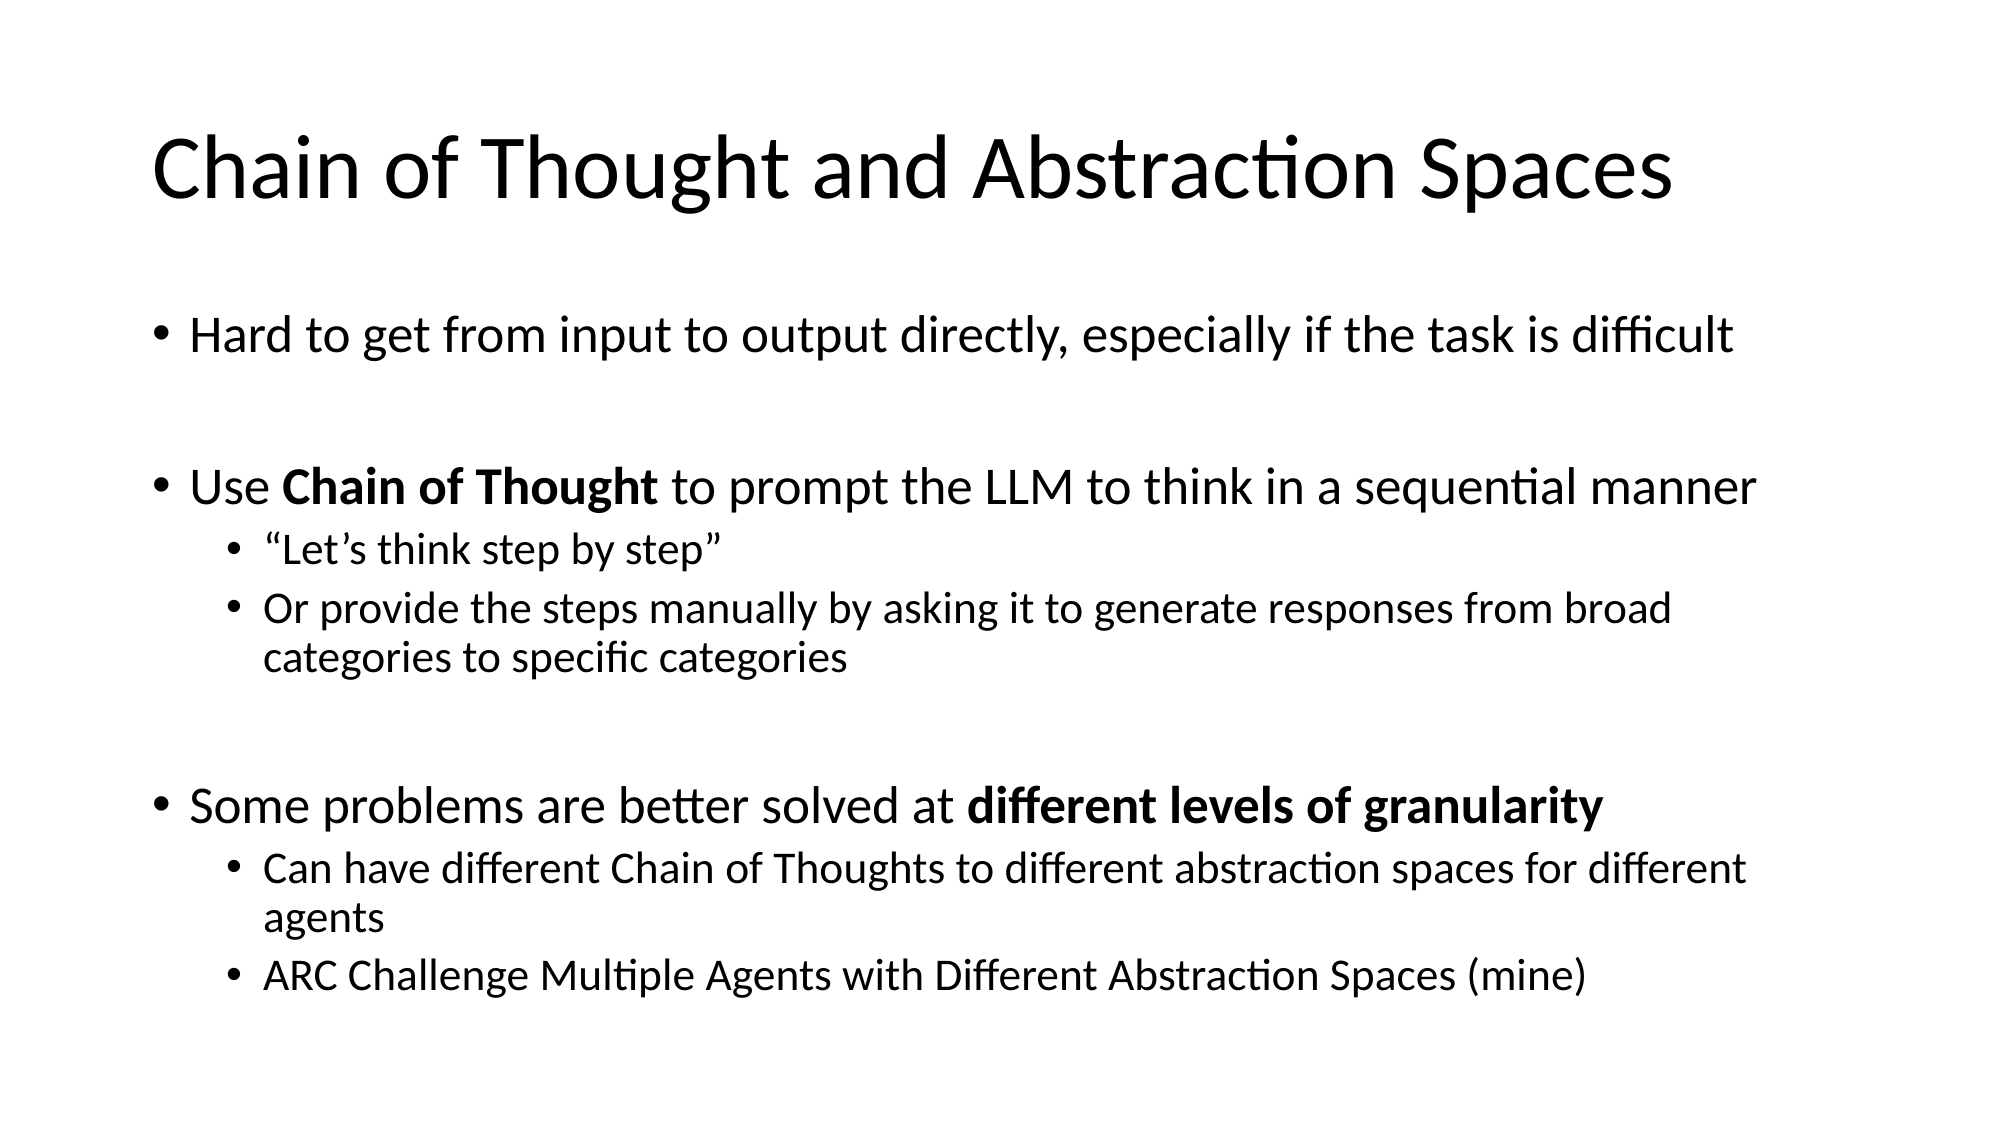

# Chain of Thought and Abstraction Spaces
Hard to get from input to output directly, especially if the task is difficult

Use Chain of Thought to prompt the LLM to think in a sequential manner
“Let’s think step by step”
Or provide the steps manually by asking it to generate responses from broad categories to specific categories

Some problems are better solved at different levels of granularity
Can have different Chain of Thoughts to different abstraction spaces for different agents
ARC Challenge Multiple Agents with Different Abstraction Spaces (mine)